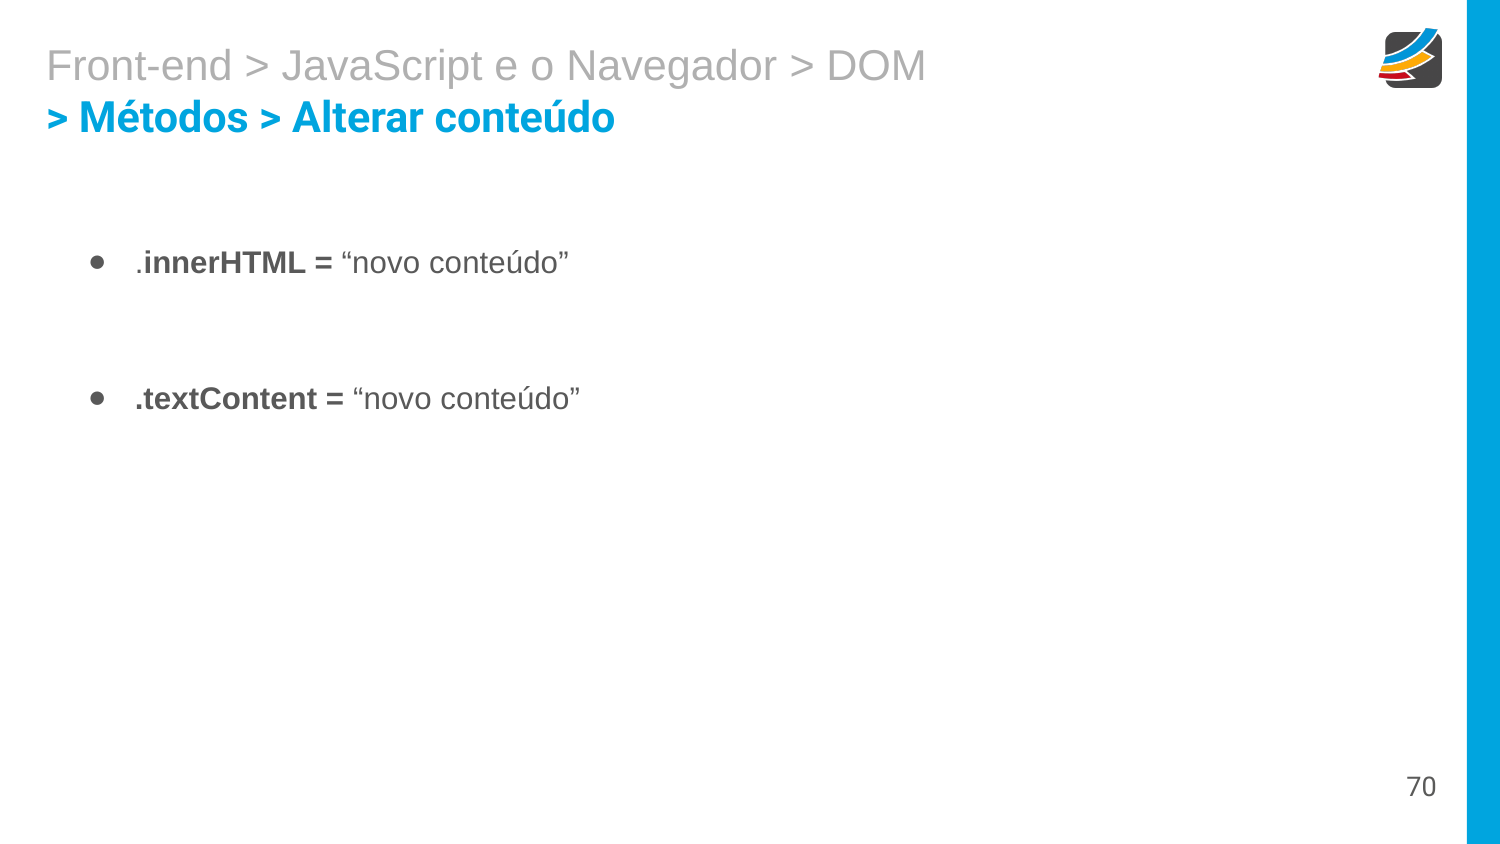

# Front-end > JavaScript e o Navegador > DOM
> Métodos > Alterar conteúdo

.innerHTML = “novo conteúdo”

.textContent = “novo conteúdo”
70